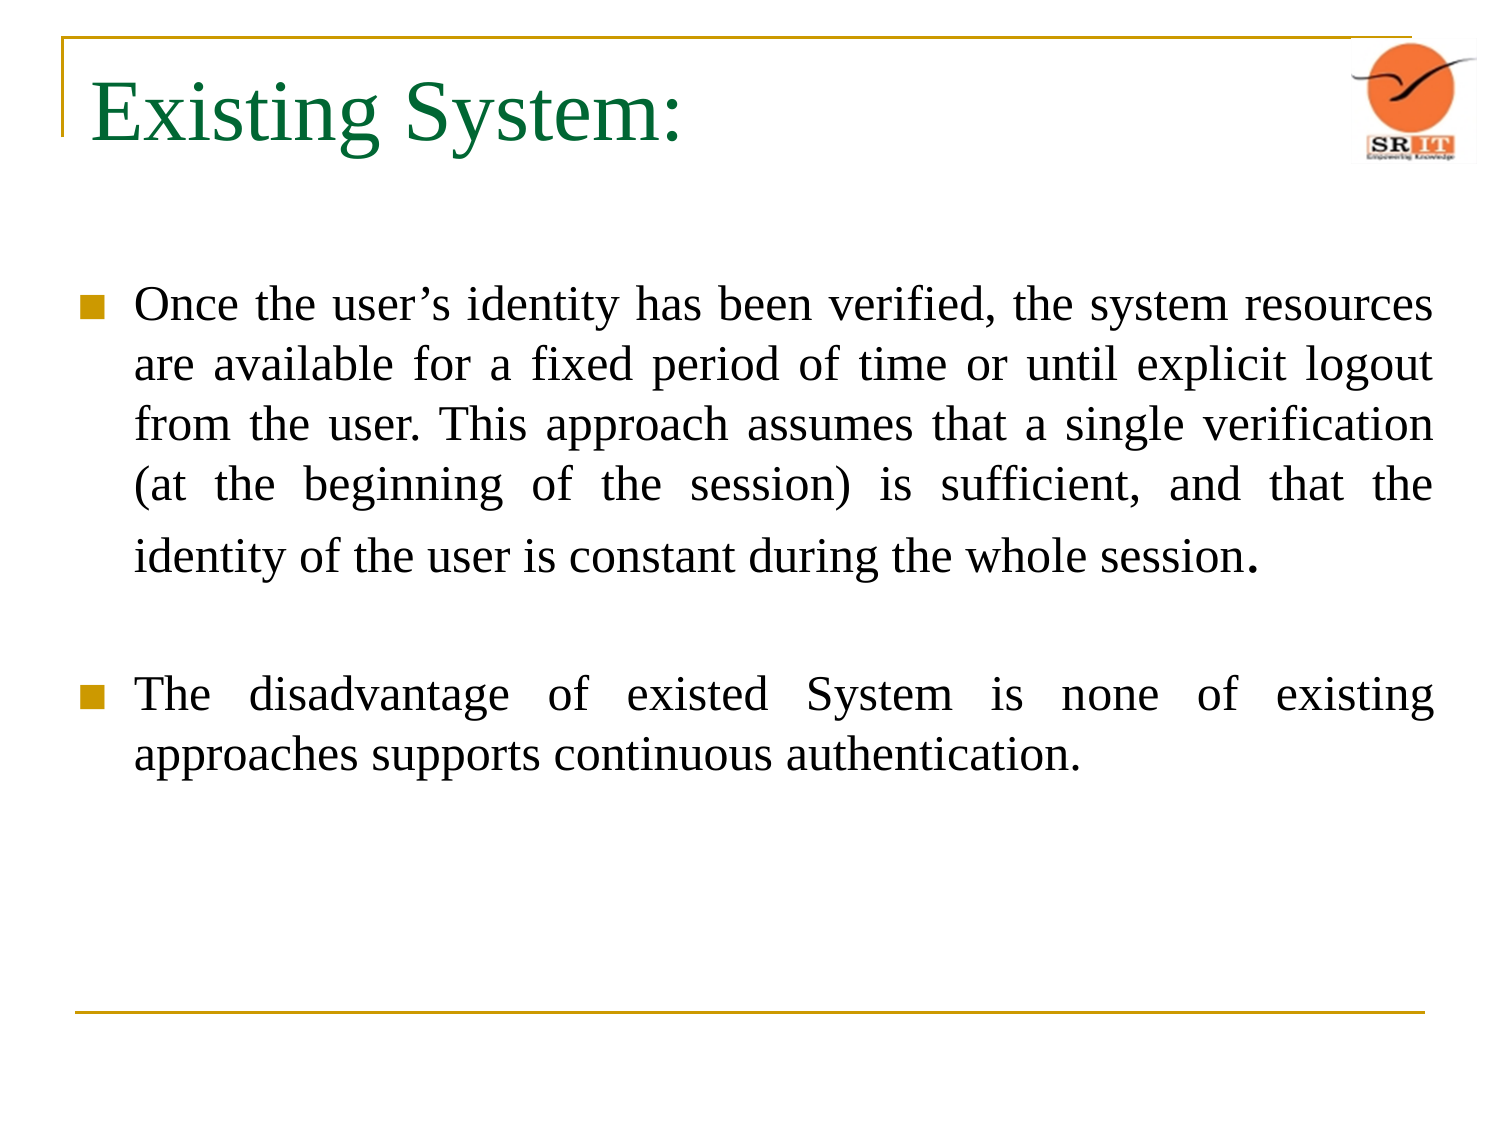

# Existing System:
Once the user’s identity has been verified, the system resources are available for a fixed period of time or until explicit logout from the user. This approach assumes that a single verification (at the beginning of the session) is sufficient, and that the identity of the user is constant during the whole session.

The disadvantage of existed System is none of existing approaches supports continuous authentication.